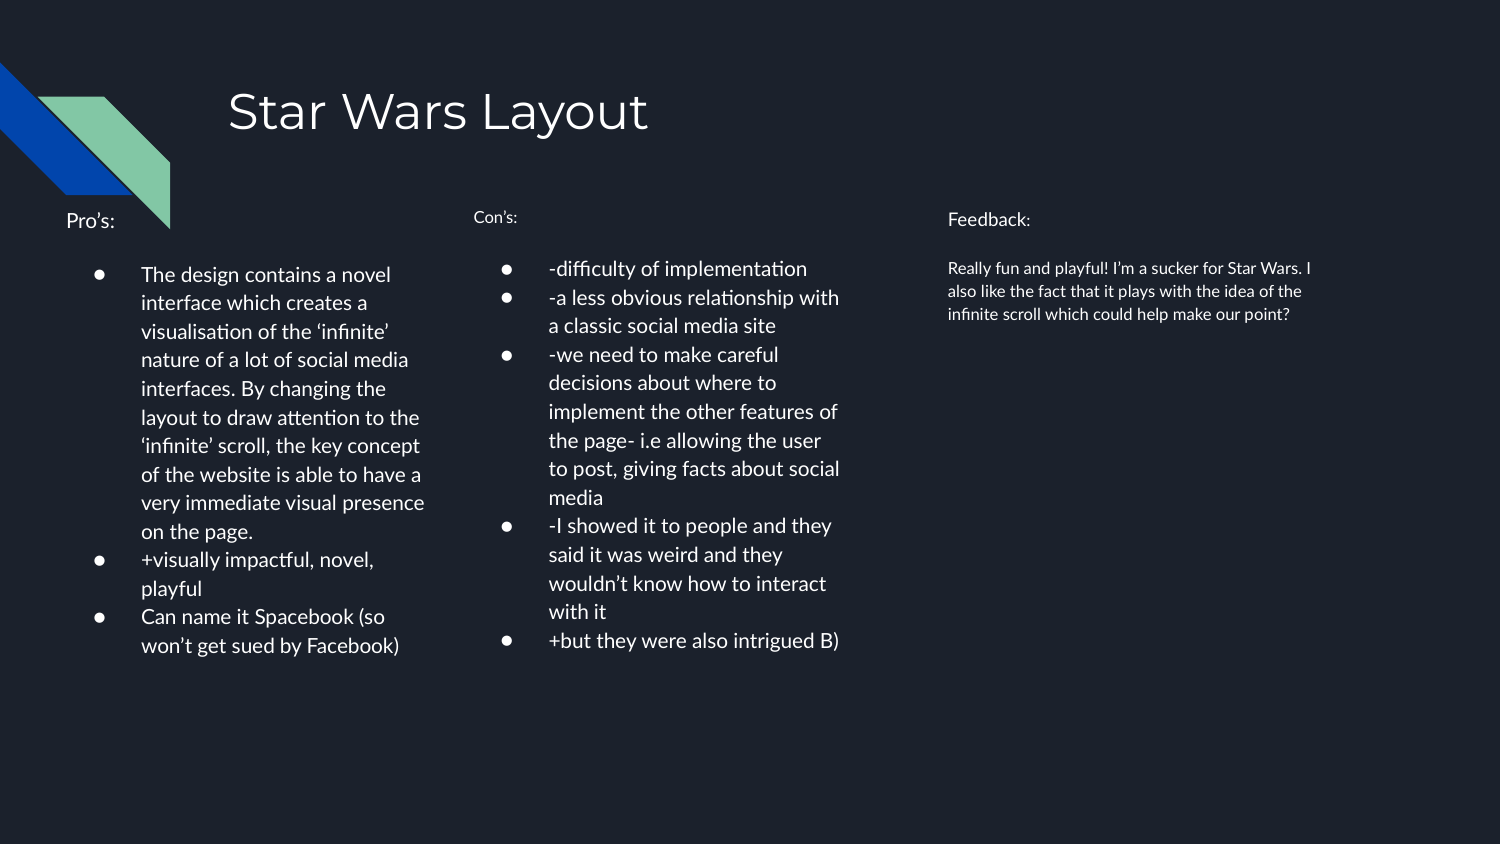

# Star Wars Layout
Pro’s:
The design contains a novel interface which creates a visualisation of the ‘infinite’ nature of a lot of social media interfaces. By changing the layout to draw attention to the ‘infinite’ scroll, the key concept of the website is able to have a very immediate visual presence on the page.
+visually impactful, novel, playful
Can name it Spacebook (so won’t get sued by Facebook)

Con’s:
-difficulty of implementation
-a less obvious relationship with a classic social media site
-we need to make careful decisions about where to implement the other features of the page- i.e allowing the user to post, giving facts about social media
-I showed it to people and they said it was weird and they wouldn’t know how to interact with it
+but they were also intrigued B)

Feedback:
Really fun and playful! I’m a sucker for Star Wars. I also like the fact that it plays with the idea of the infinite scroll which could help make our point?